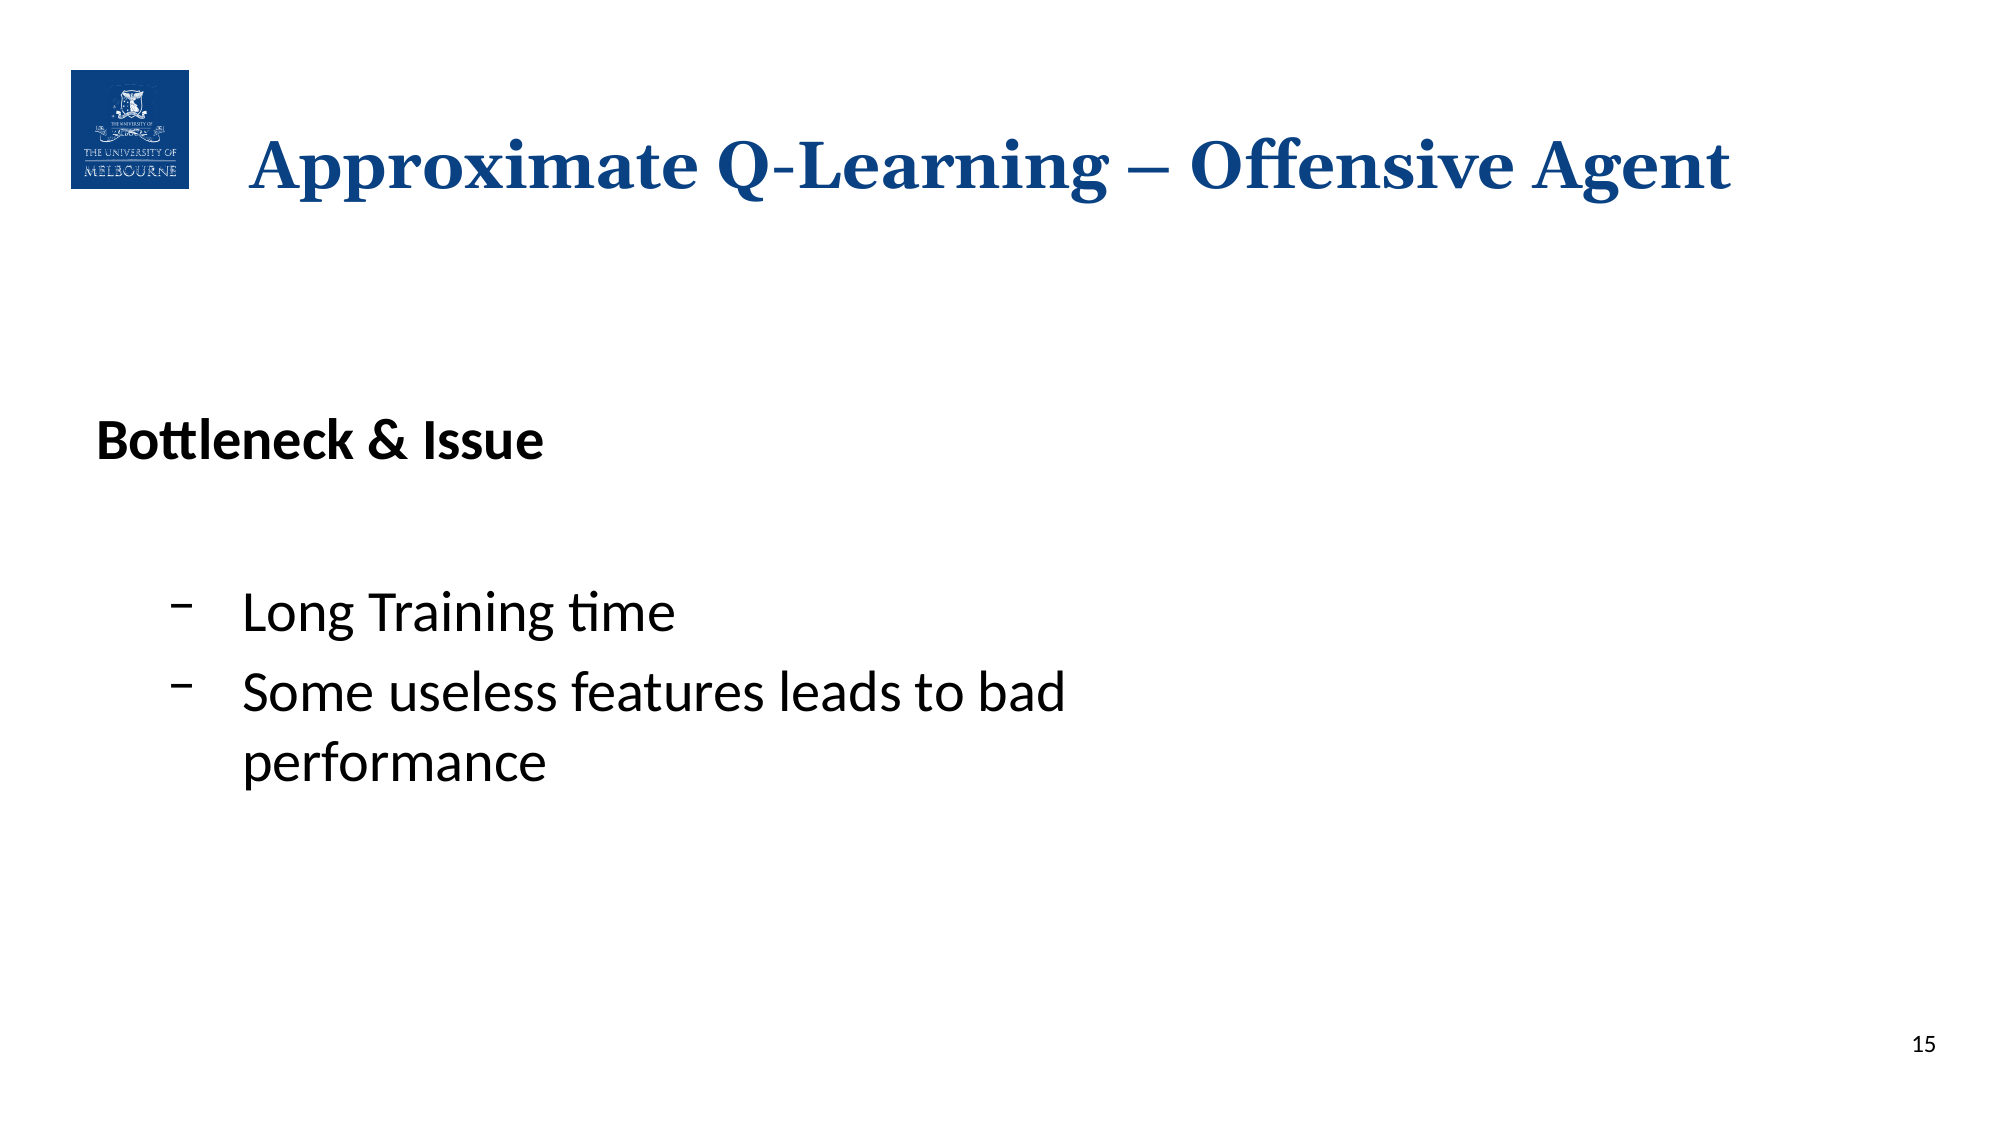

# Approximate Q-Learning – Offensive Agent
Bottleneck & Issue

Long Training time
Some useless features leads to bad performance
15